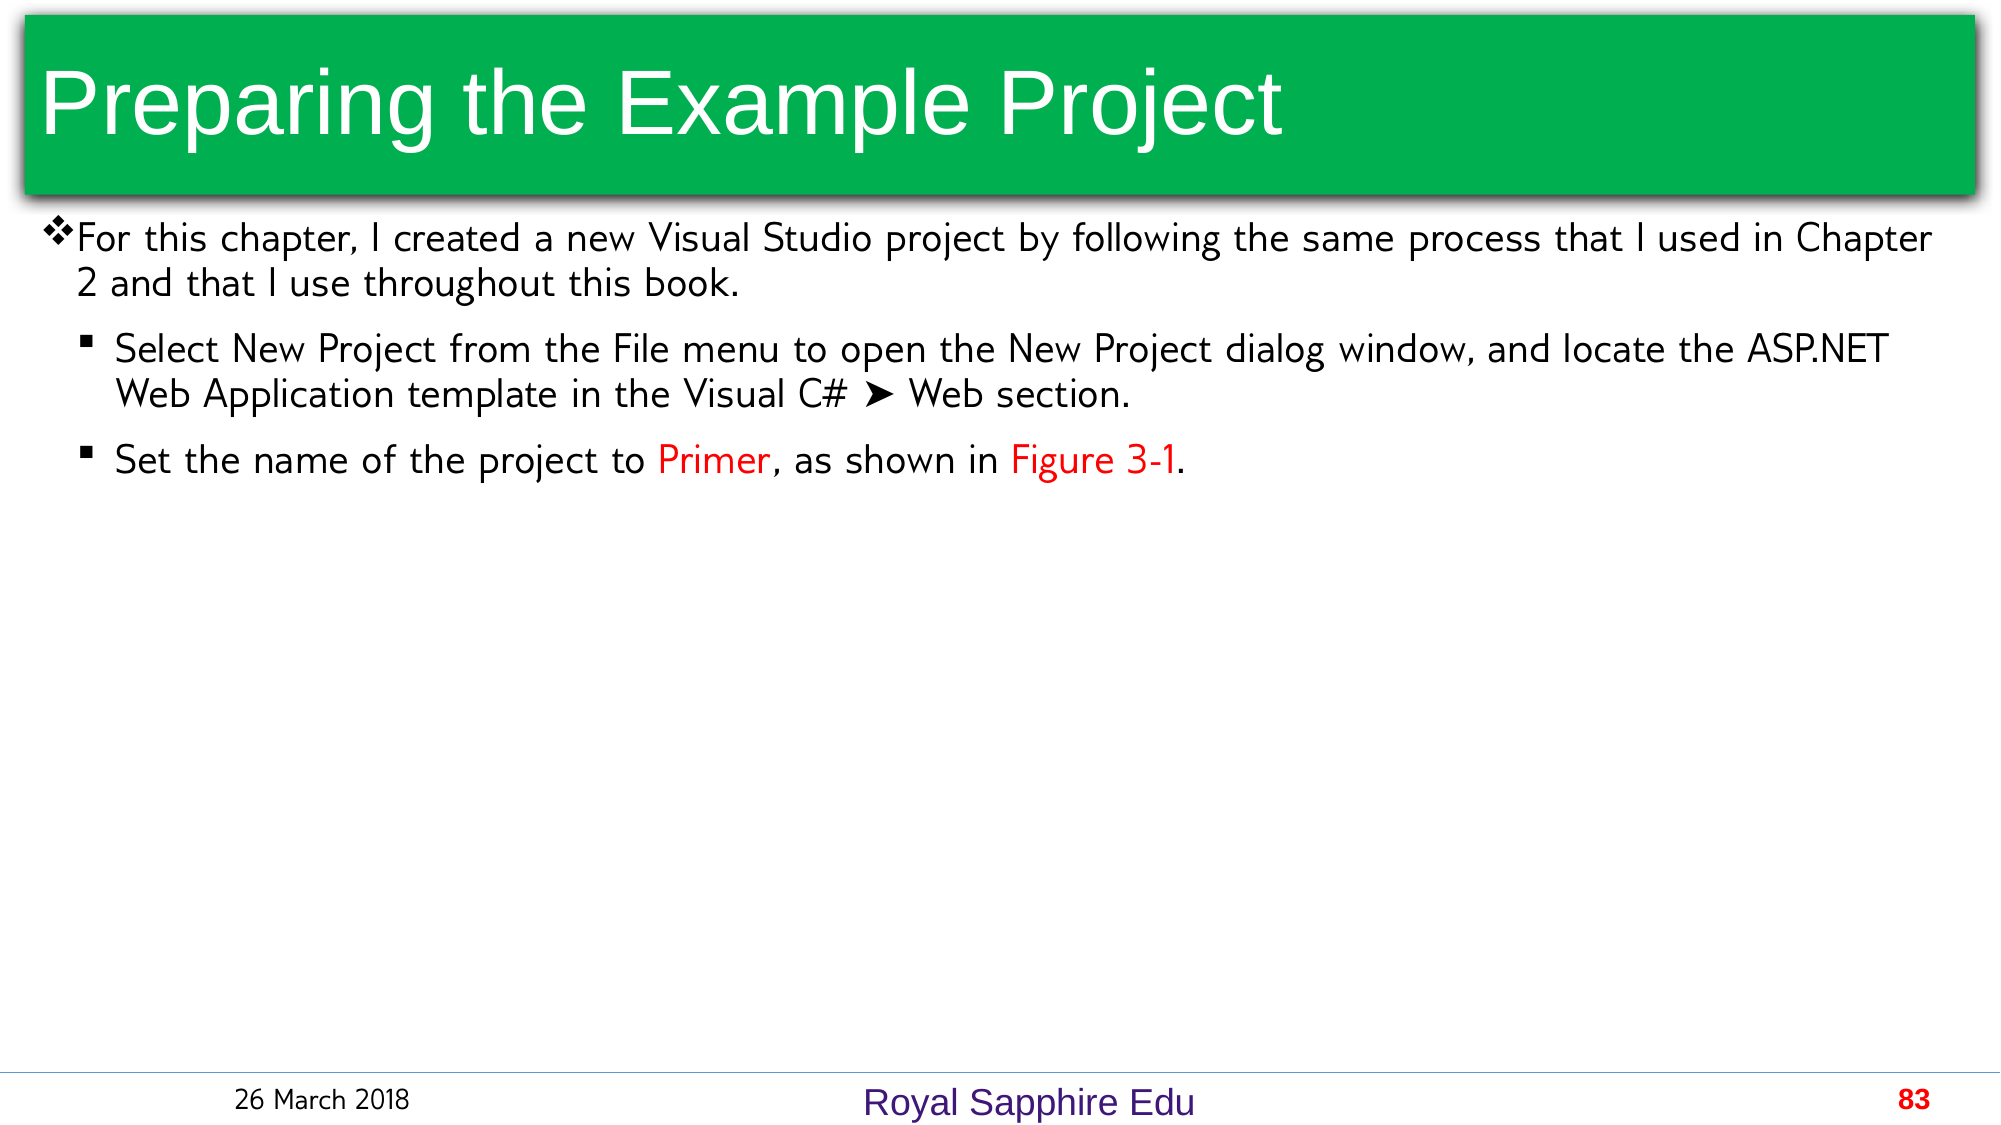

# Preparing the Example Project
For this chapter, I created a new Visual Studio project by following the same process that I used in Chapter 2 and that I use throughout this book.
Select New Project from the File menu to open the New Project dialog window, and locate the ASP.NET Web Application template in the Visual C# ➤ Web section.
Set the name of the project to Primer, as shown in Figure 3-1.
26 March 2018
83